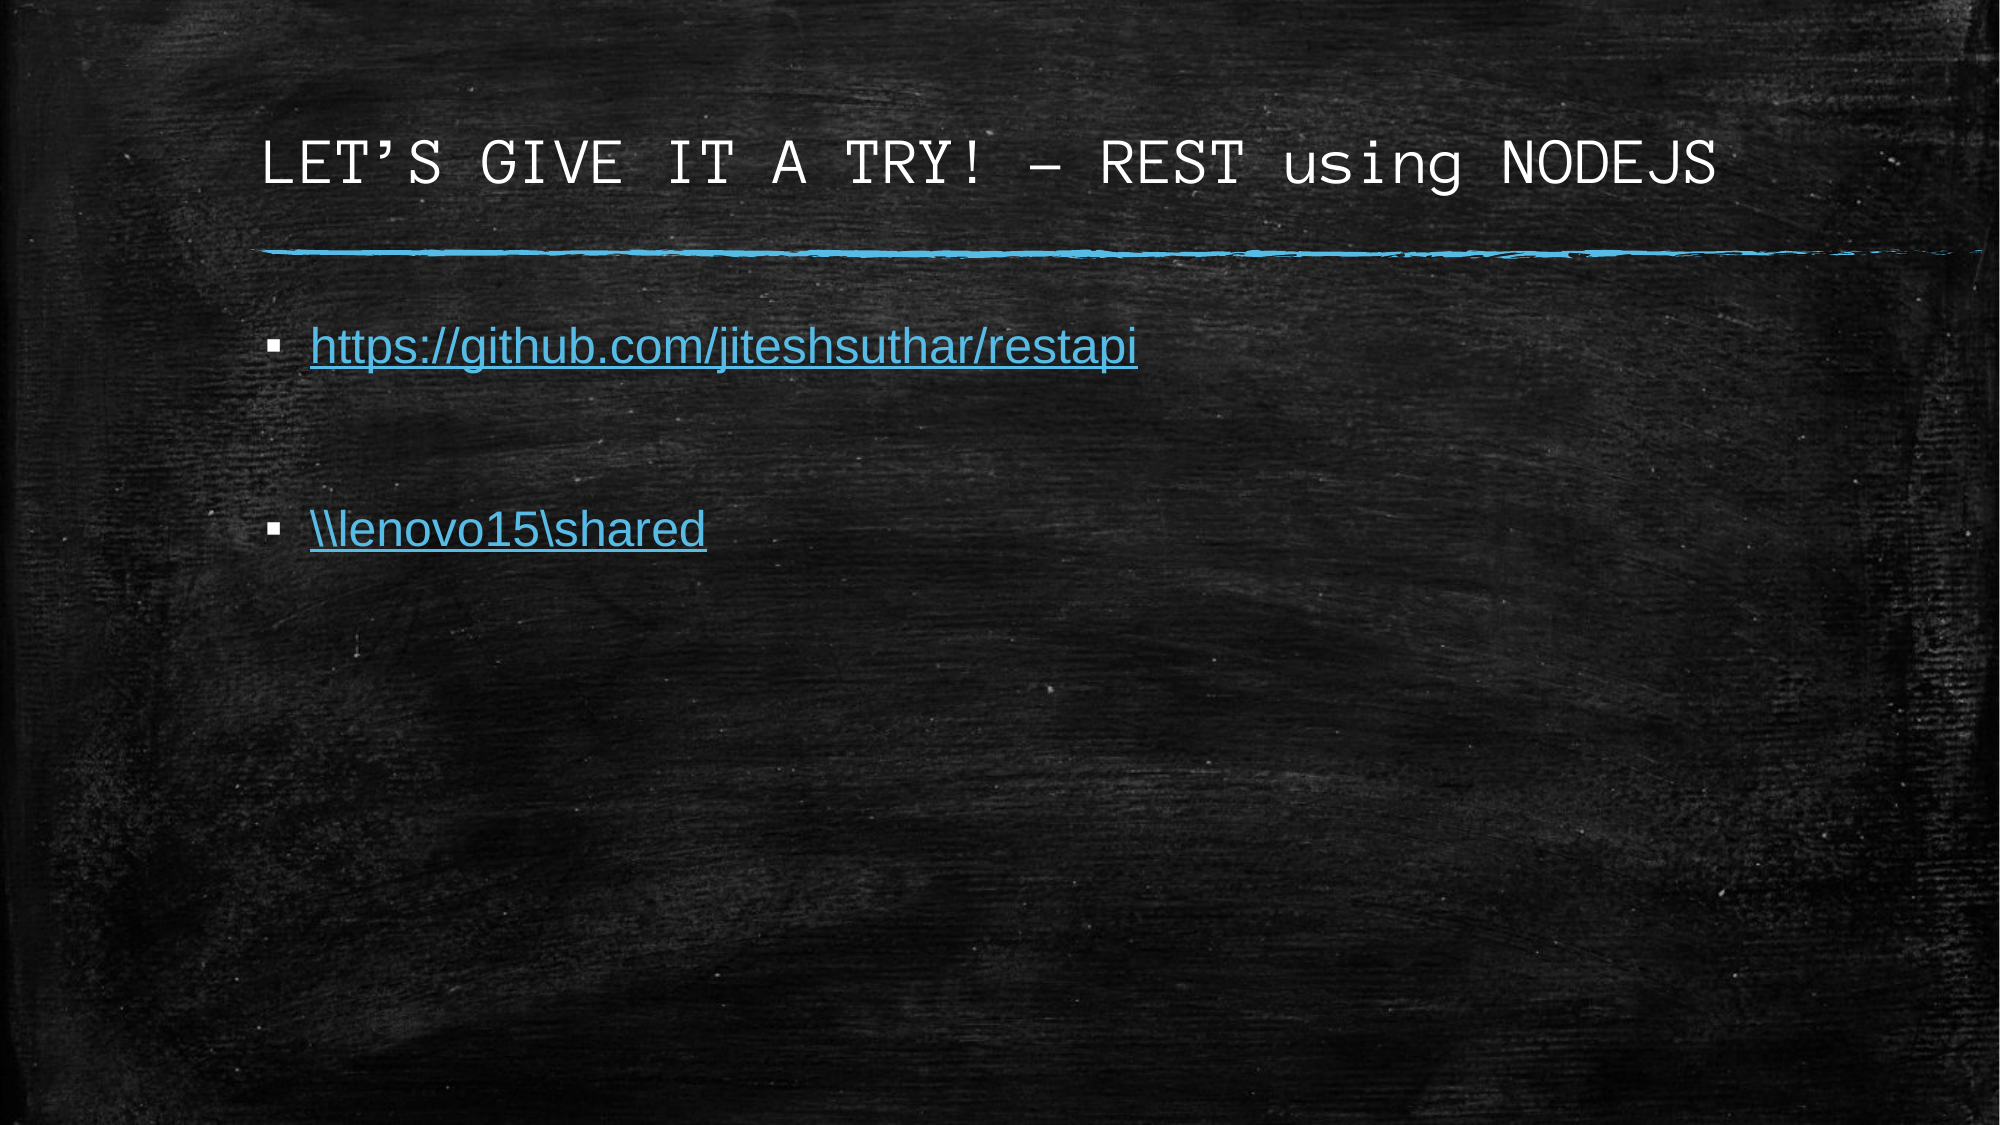

# LET’S GIVE IT A TRY! - REST using NODEJS
https://github.com/jiteshsuthar/restapi

\\lenovo15\shared